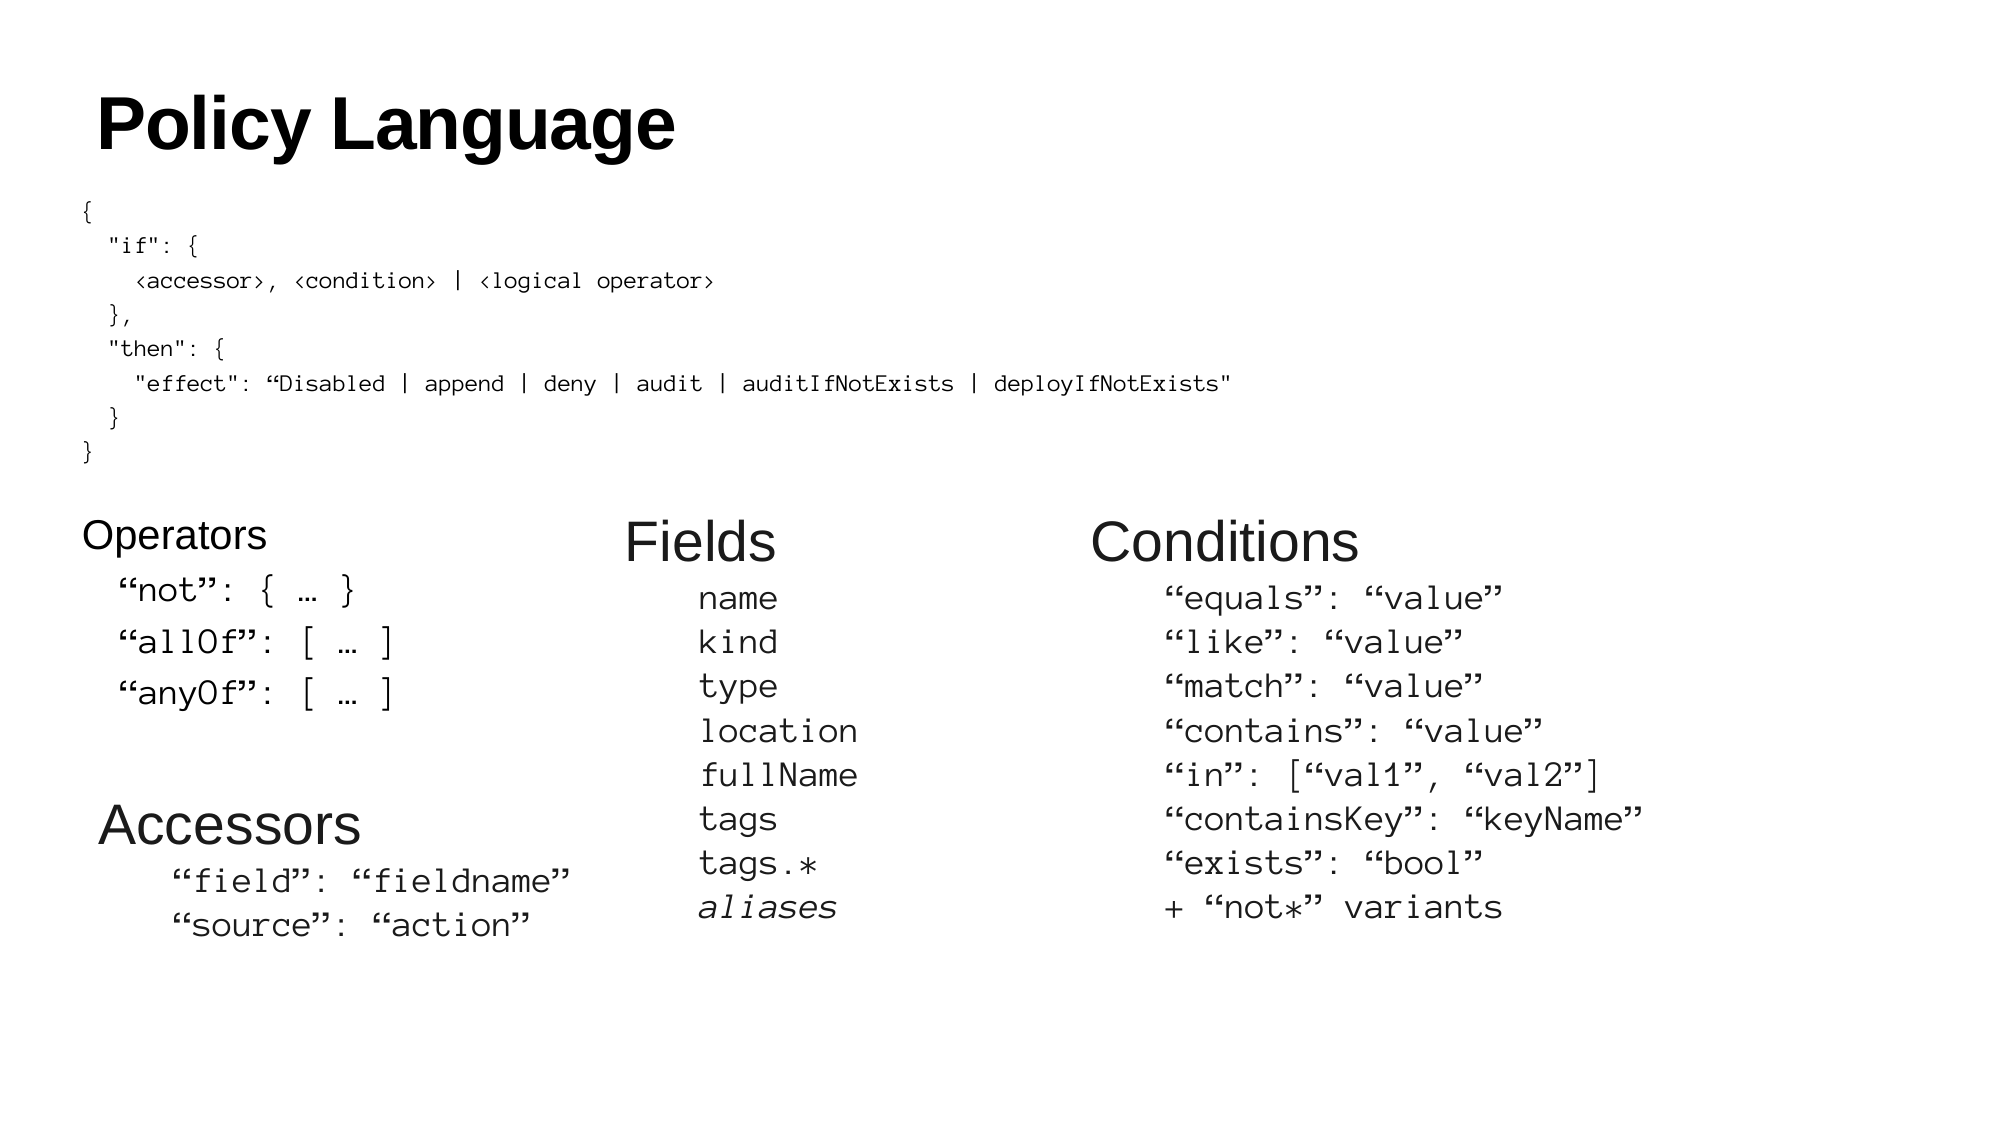

# Policy Language
{
  "if": {
    <accessor>, <condition> | <logical operator>
  },
  "then": {
    "effect": “Disabled | append | deny | audit | auditIfNotExists | deployIfNotExists"
  }
}

Operators
“not”: { … }
“allOf”: [ … ]
“anyOf”: [ … ]

Fields
name
kind
type
location
fullName
tags
tags.*
aliases
Conditions
“equals”: “value”
“like”: “value”
“match”: “value”
“contains”: “value”
“in”: [“val1”, “val2”]
“containsKey”: “keyName”
“exists”: “bool”
+ “not*” variants
Accessors
“field”: “fieldname”
“source”: “action”